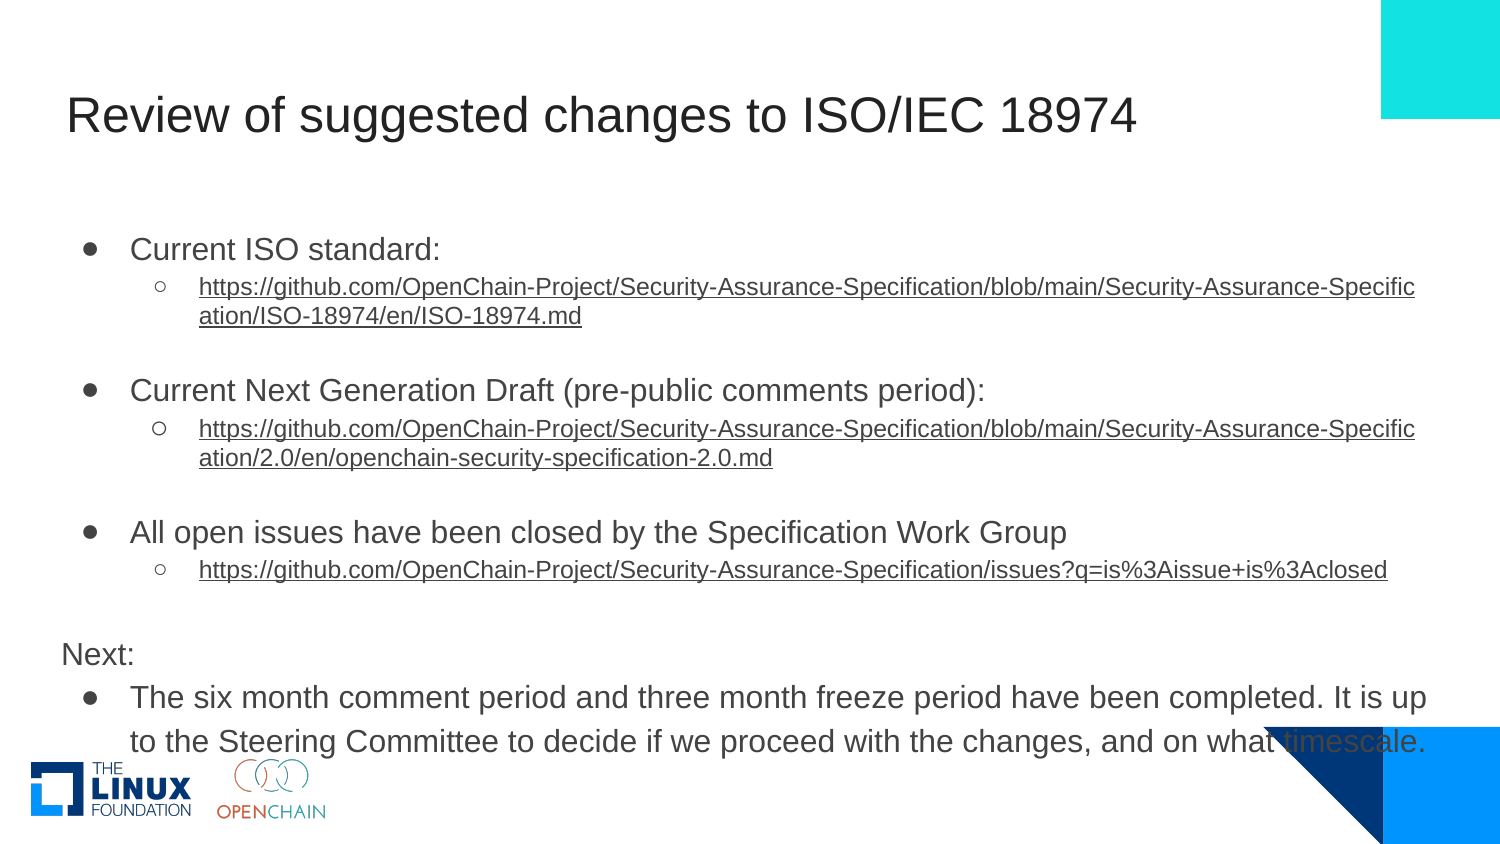

# Review of suggested changes to ISO/IEC 18974
Current ISO standard:
https://github.com/OpenChain-Project/Security-Assurance-Specification/blob/main/Security-Assurance-Specification/ISO-18974/en/ISO-18974.md
Current Next Generation Draft (pre-public comments period):
https://github.com/OpenChain-Project/Security-Assurance-Specification/blob/main/Security-Assurance-Specification/2.0/en/openchain-security-specification-2.0.md
All open issues have been closed by the Specification Work Group
https://github.com/OpenChain-Project/Security-Assurance-Specification/issues?q=is%3Aissue+is%3Aclosed

Next:
The six month comment period and three month freeze period have been completed. It is up to the Steering Committee to decide if we proceed with the changes, and on what timescale.